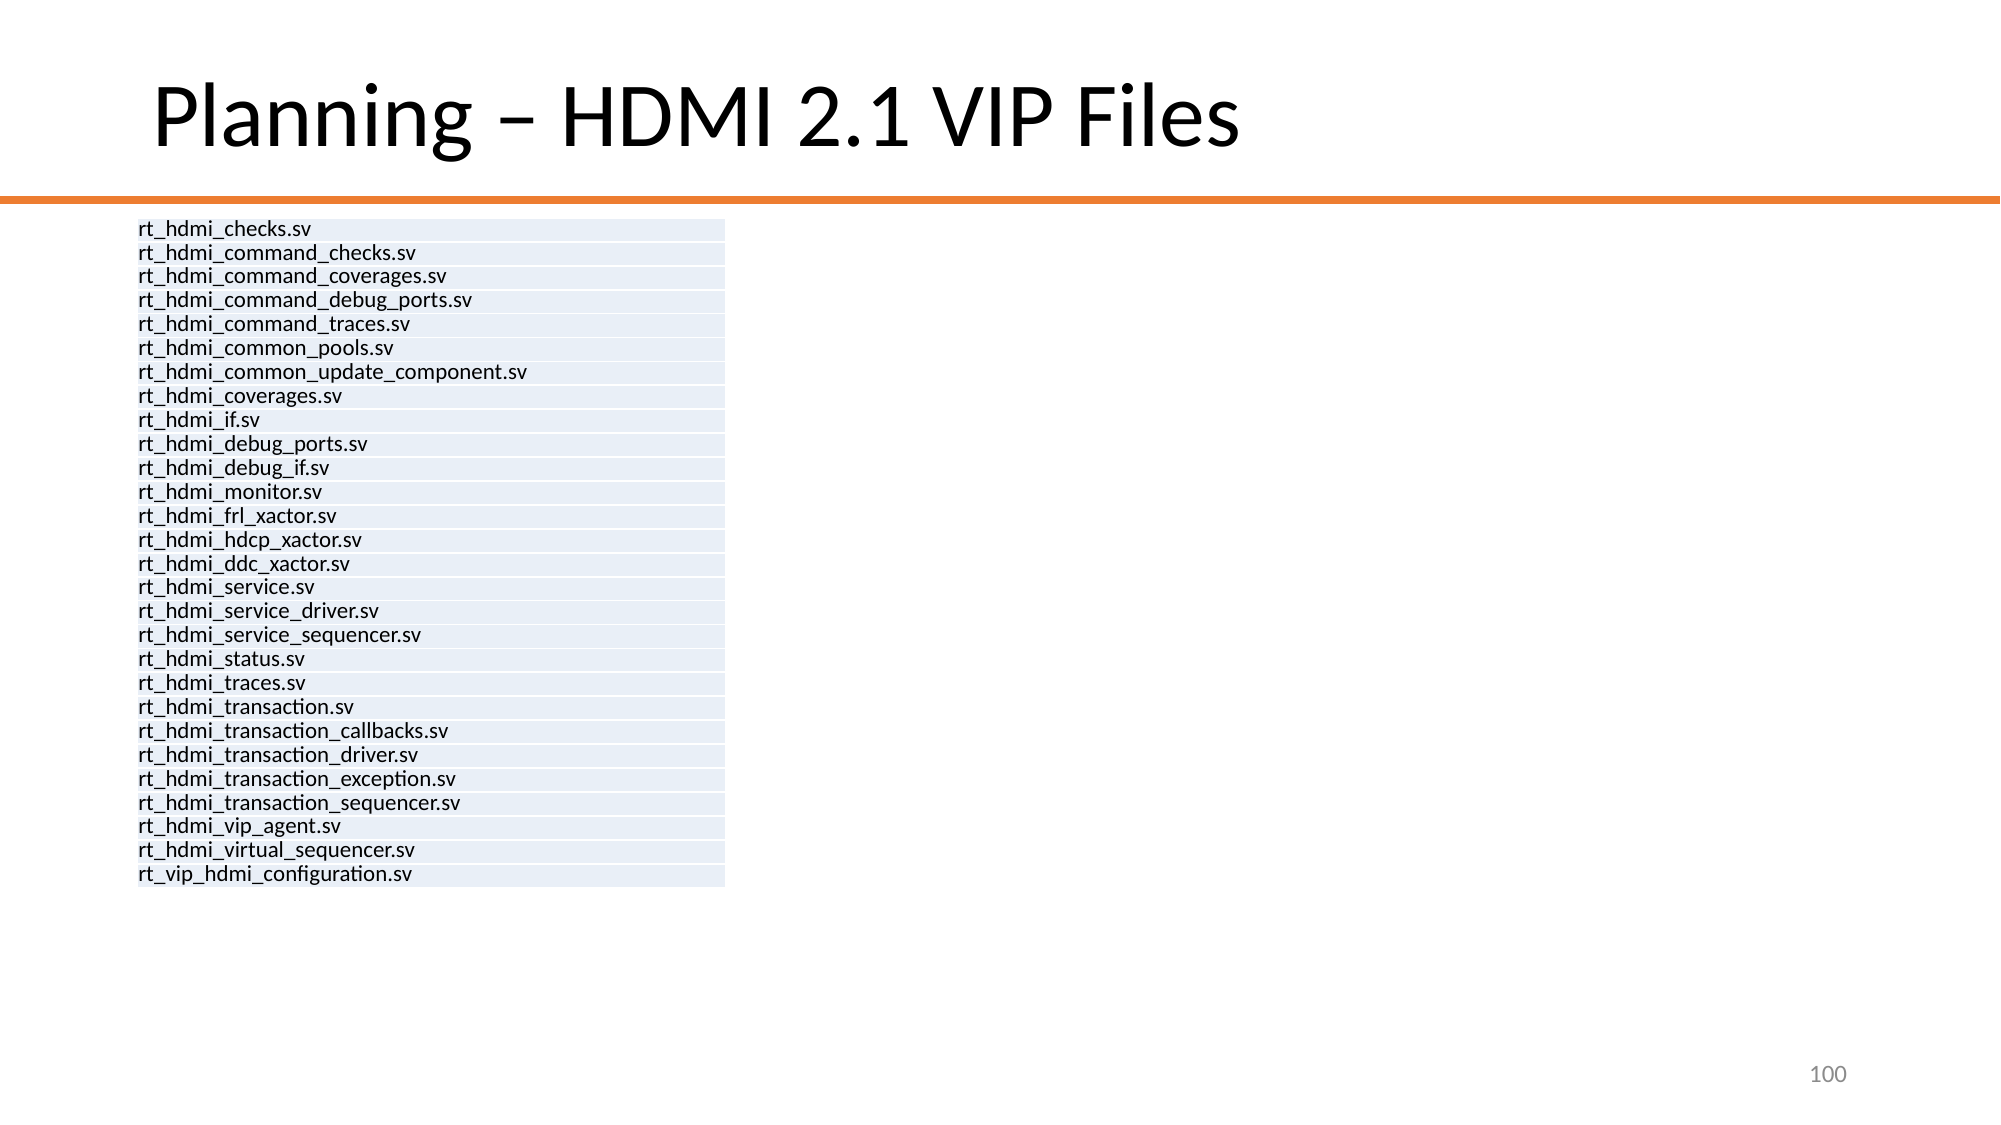

# Planning – HDMI 2.1 VIP Files
| rt\_hdmi\_checks.sv |
| --- |
| rt\_hdmi\_command\_checks.sv |
| rt\_hdmi\_command\_coverages.sv |
| rt\_hdmi\_command\_debug\_ports.sv |
| rt\_hdmi\_command\_traces.sv |
| rt\_hdmi\_common\_pools.sv |
| rt\_hdmi\_common\_update\_component.sv |
| rt\_hdmi\_coverages.sv |
| rt\_hdmi\_if.sv |
| rt\_hdmi\_debug\_ports.sv |
| rt\_hdmi\_debug\_if.sv |
| rt\_hdmi\_monitor.sv |
| rt\_hdmi\_frl\_xactor.sv |
| rt\_hdmi\_hdcp\_xactor.sv |
| rt\_hdmi\_ddc\_xactor.sv |
| rt\_hdmi\_service.sv |
| rt\_hdmi\_service\_driver.sv |
| rt\_hdmi\_service\_sequencer.sv |
| rt\_hdmi\_status.sv |
| rt\_hdmi\_traces.sv |
| rt\_hdmi\_transaction.sv |
| rt\_hdmi\_transaction\_callbacks.sv |
| rt\_hdmi\_transaction\_driver.sv |
| rt\_hdmi\_transaction\_exception.sv |
| rt\_hdmi\_transaction\_sequencer.sv |
| rt\_hdmi\_vip\_agent.sv |
| rt\_hdmi\_virtual\_sequencer.sv |
| rt\_vip\_hdmi\_configuration.sv |
100